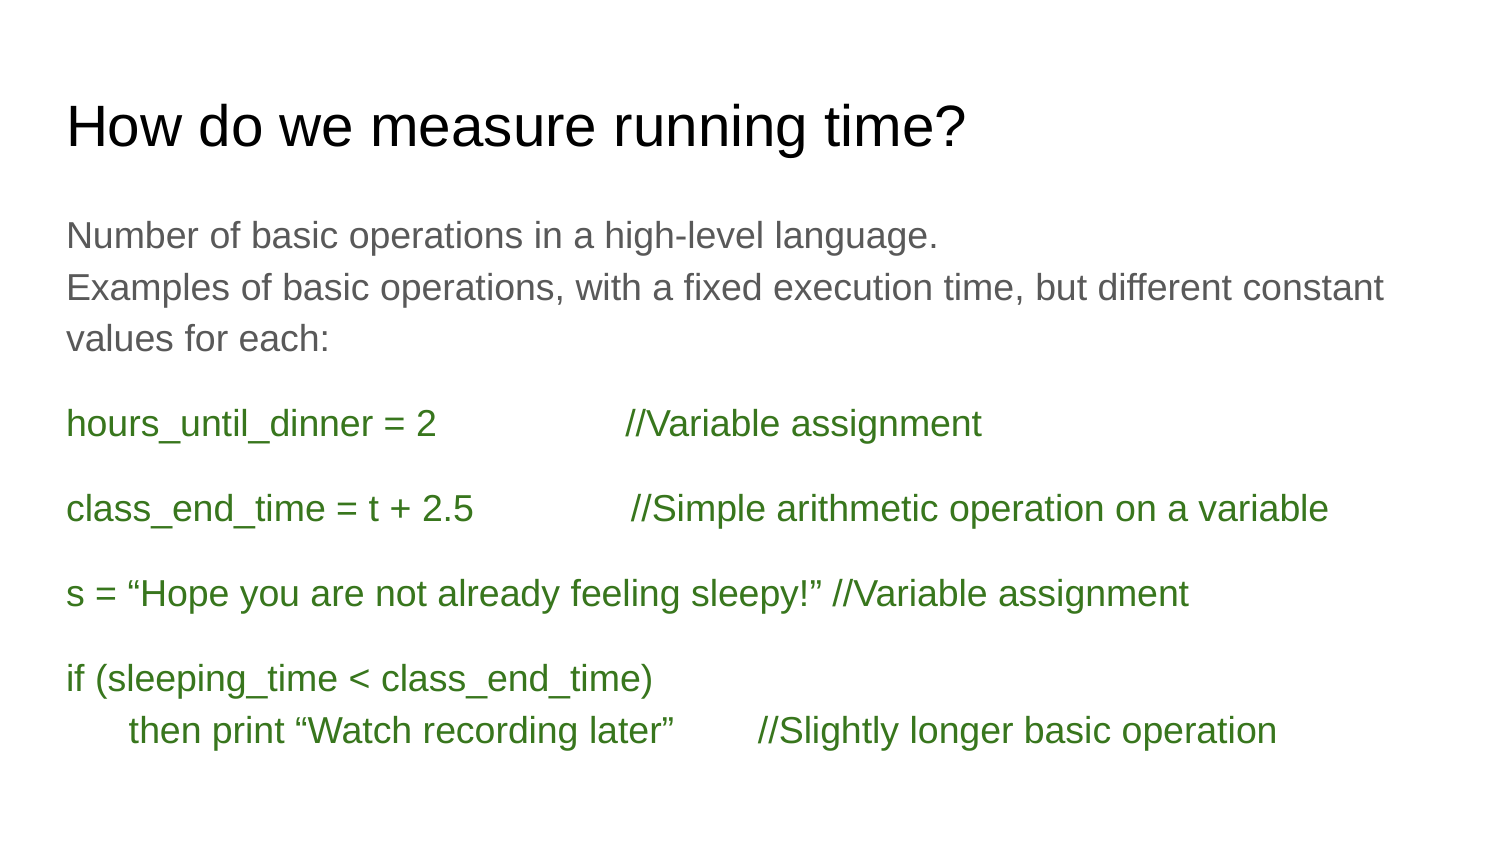

# How do we measure running time?
Number of basic operations in a high-level language.
Examples of basic operations, with a fixed execution time, but different constant values for each:
hours_until_dinner = 2                  //Variable assignment
class_end_time = t + 2.5               //Simple arithmetic operation on a variable
s = “Hope you are not already feeling sleepy!” //Variable assignment
if (sleeping_time < class_end_time)
      then print “Watch recording later”        //Slightly longer basic operation